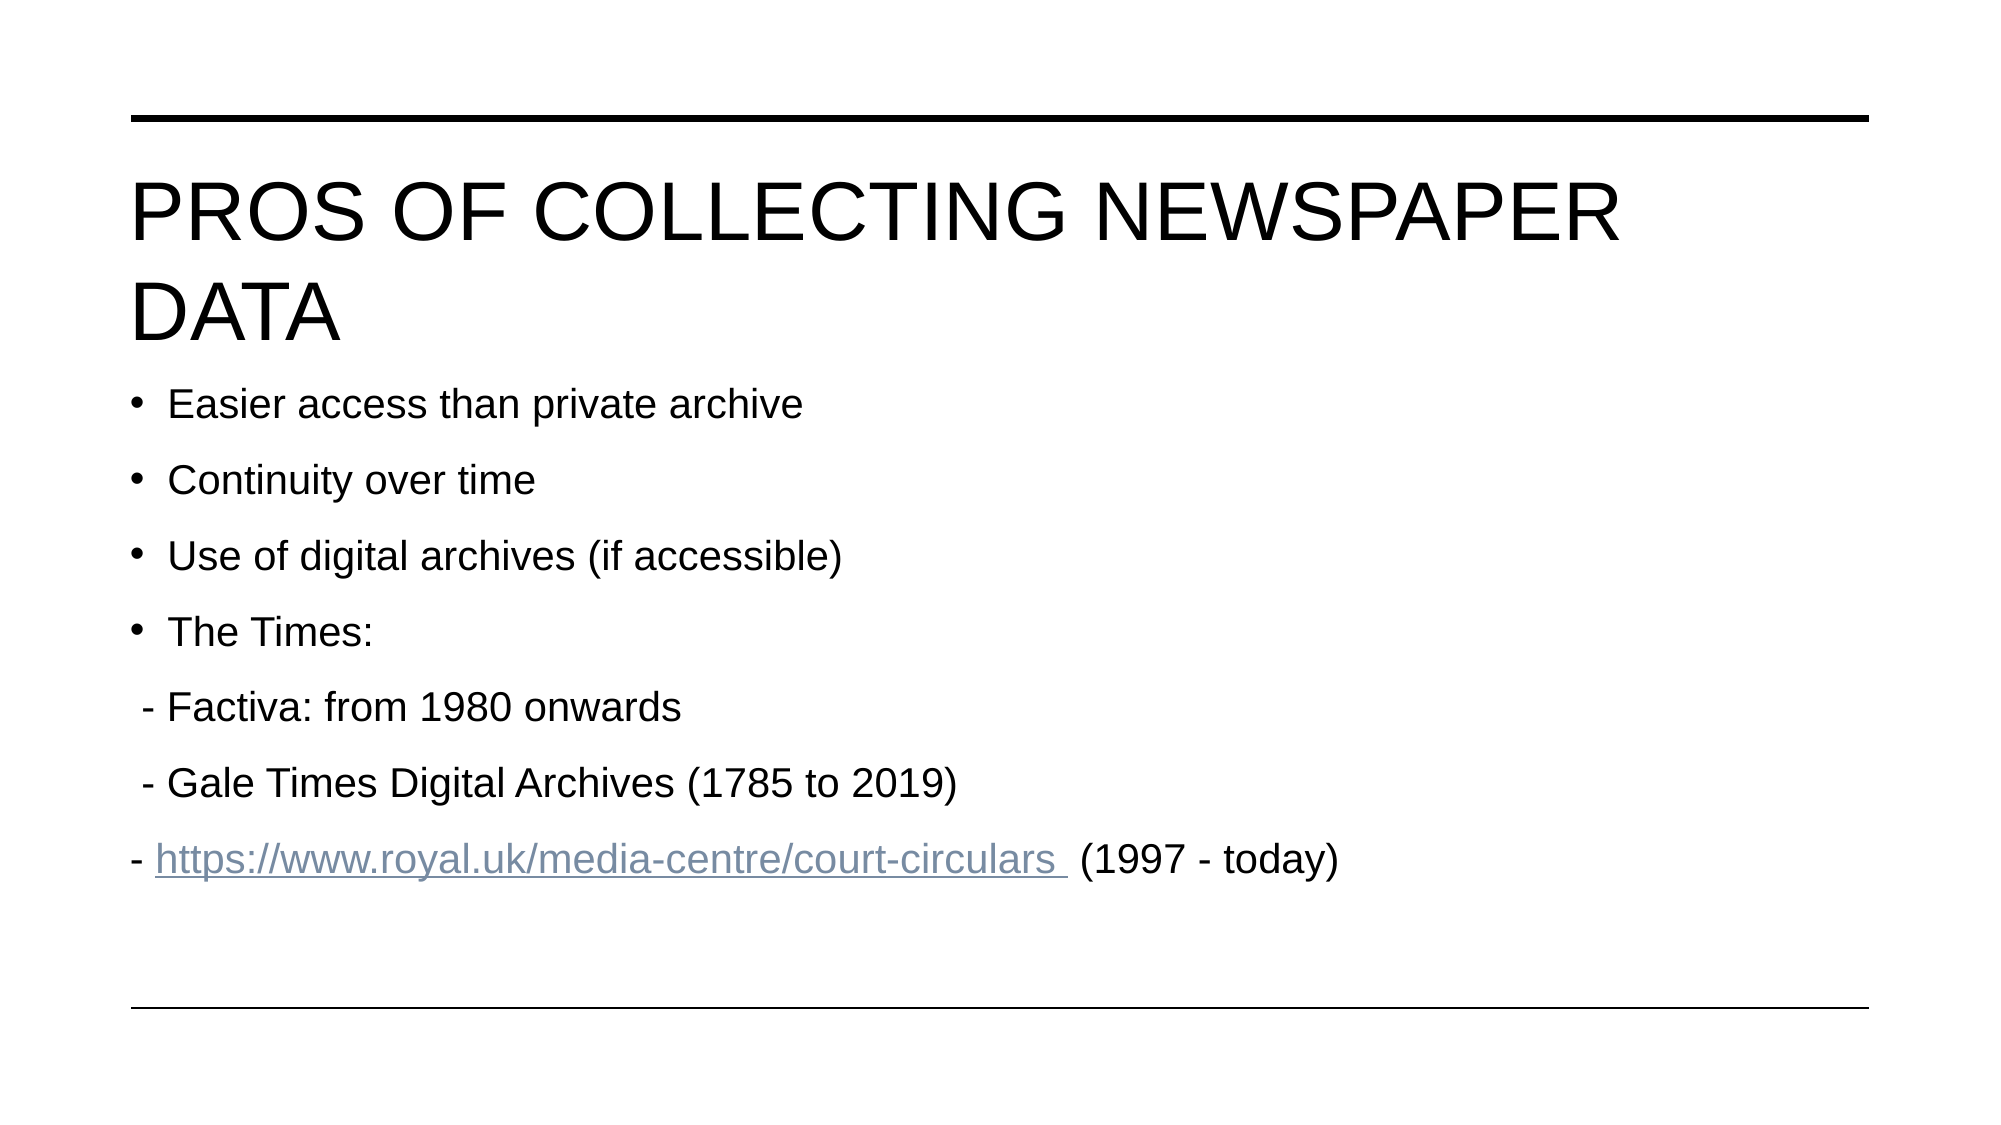

# Pros of collecting newspaper data
Easier access than private archive
Continuity over time
Use of digital archives (if accessible)
The Times:
 - Factiva: from 1980 onwards
 - Gale Times Digital Archives (1785 to 2019)
- https://www.royal.uk/media-centre/court-circulars  (1997 - today)